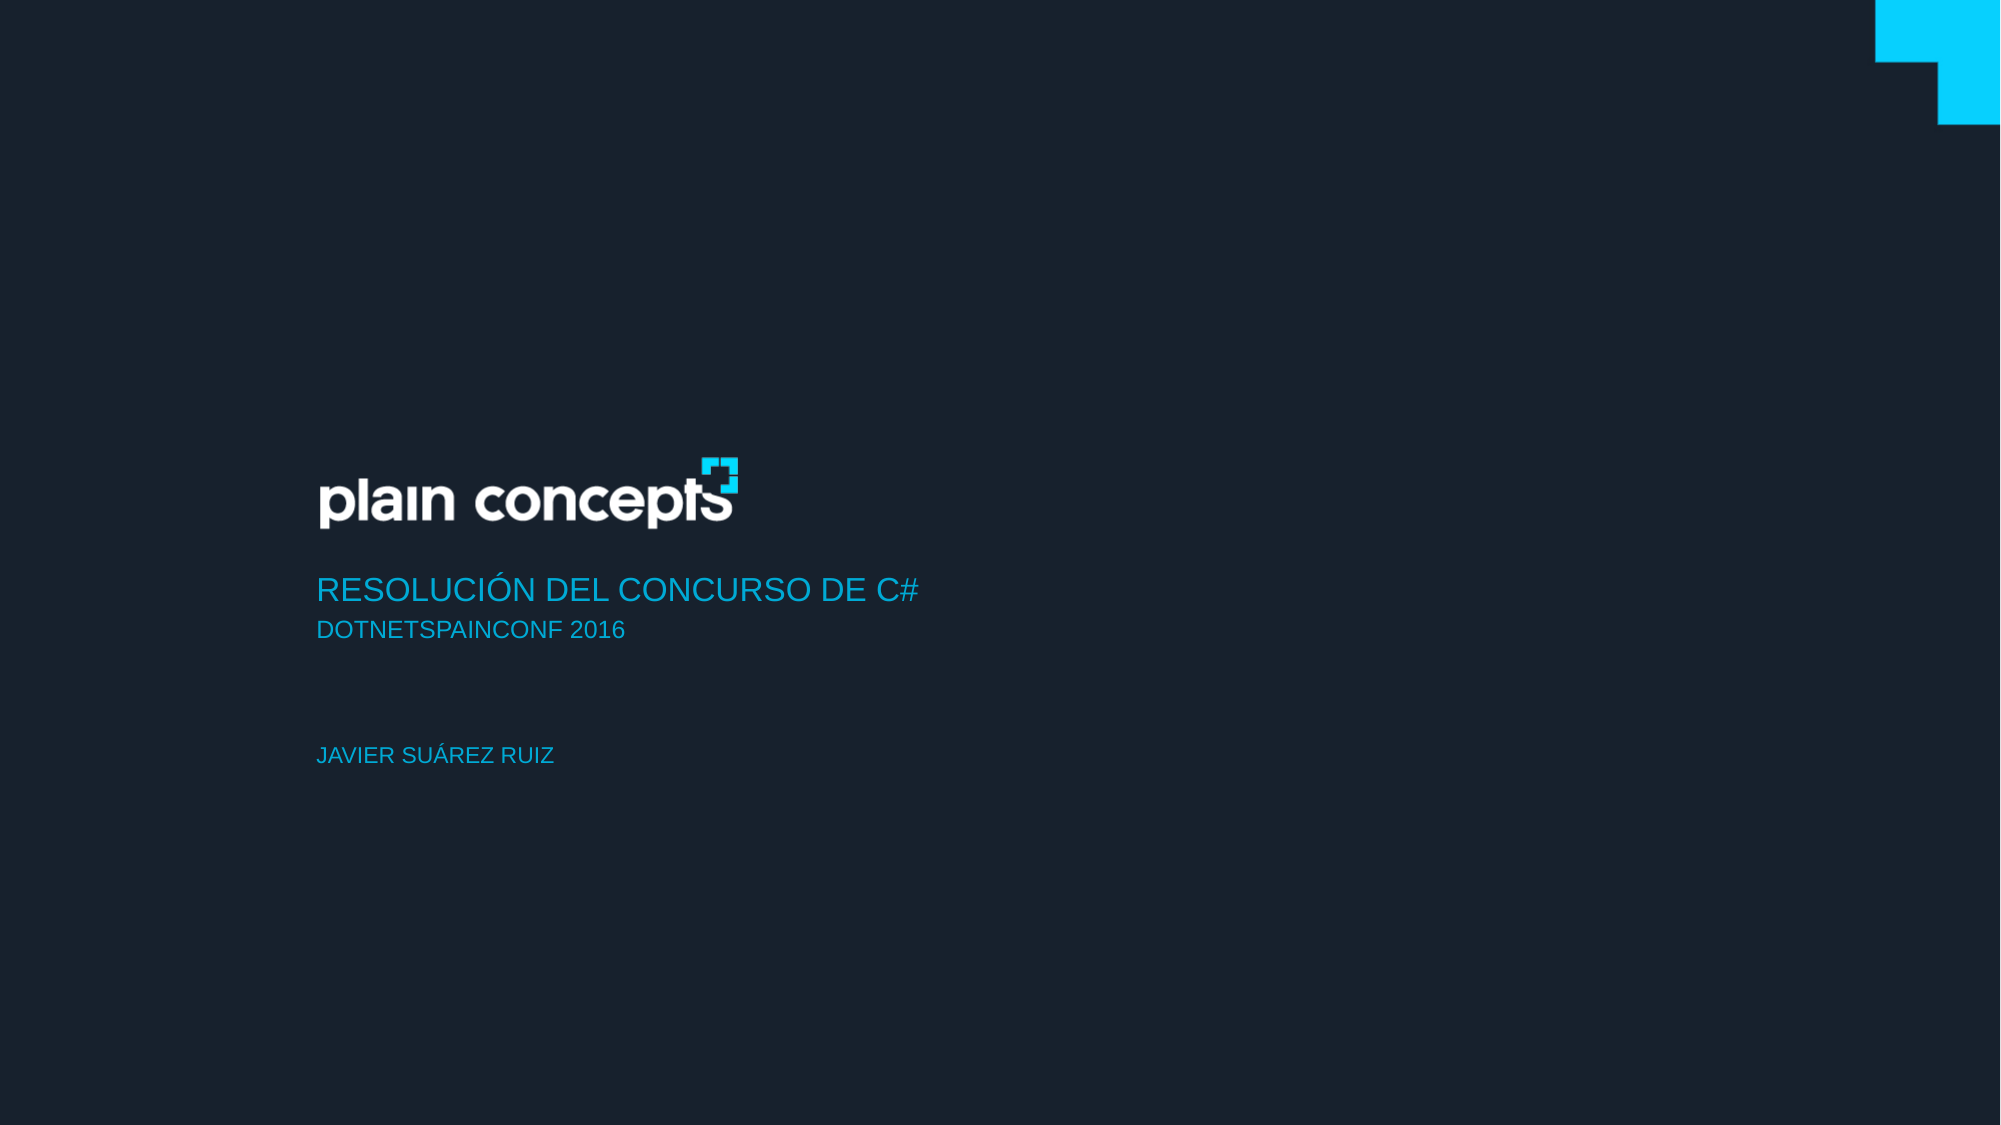

RESOLUCIÓN DEL CONCURSO DE C#
DOTNETSPAINCONF 2016

Javier Suárez ruiz